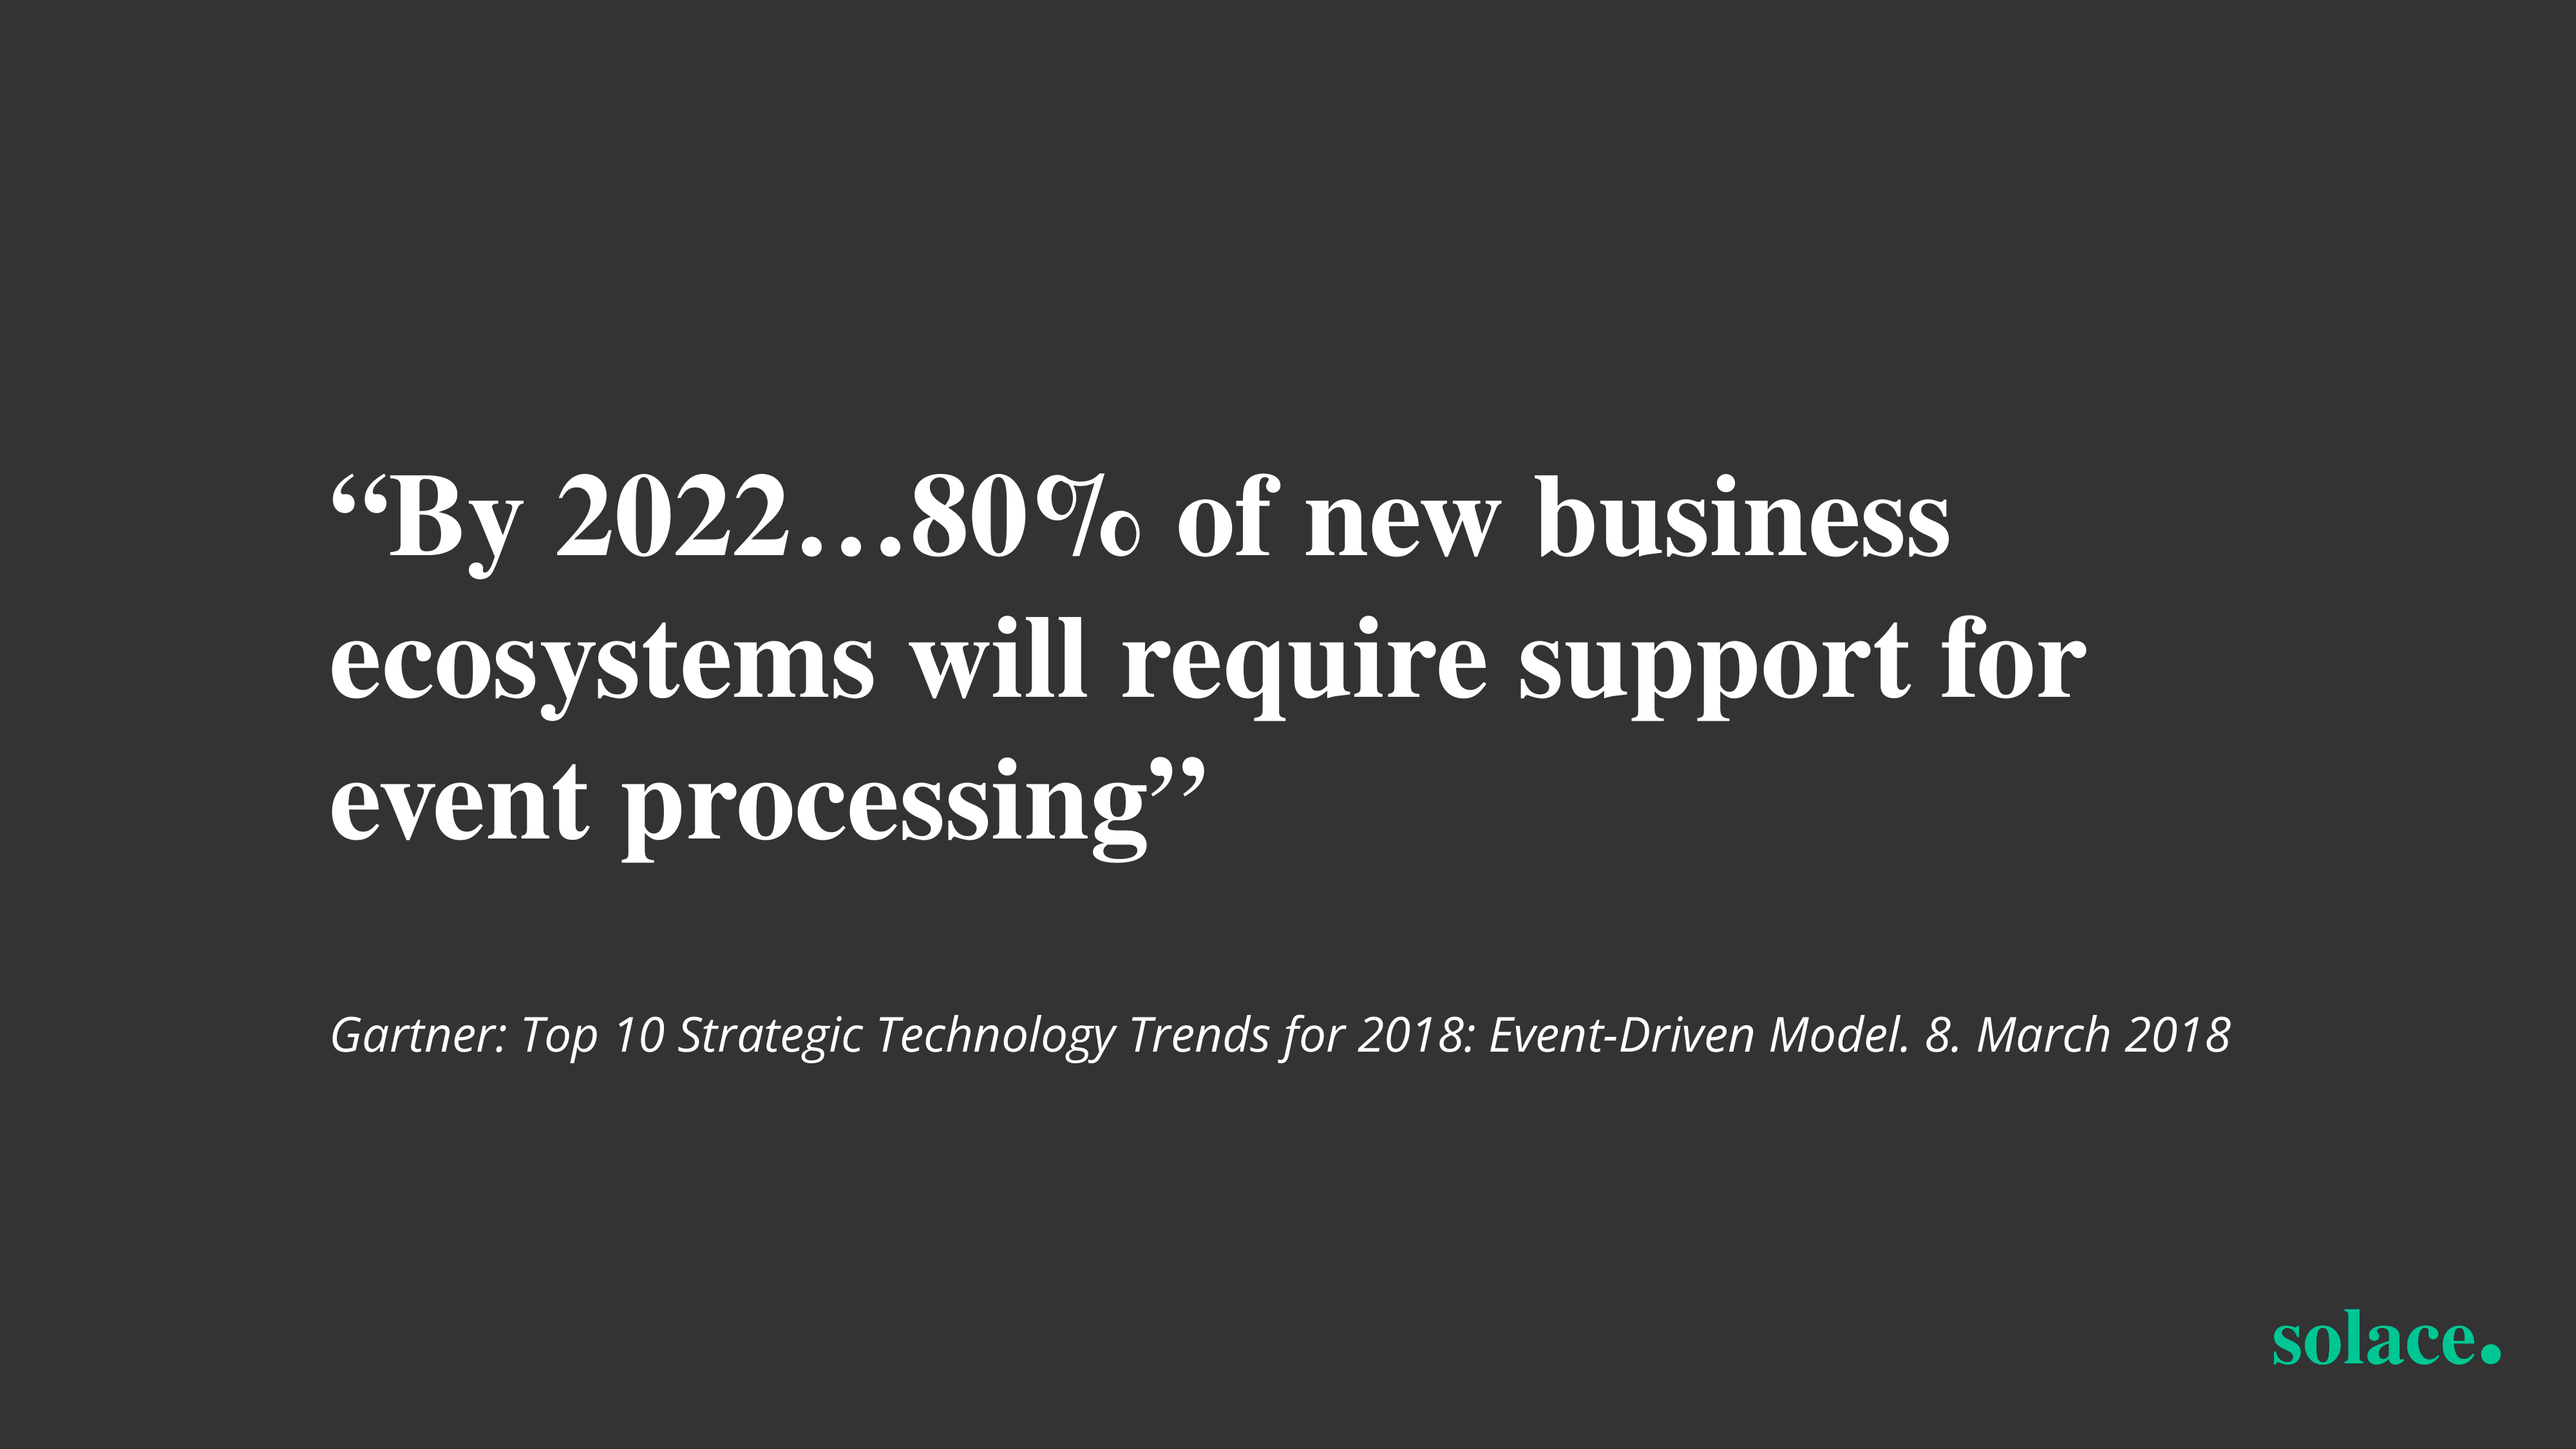

“By 2022…80% of new business ecosystems will require support for event processing”

Gartner: Top 10 Strategic Technology Trends for 2018: Event-Driven Model. 8. March 2018